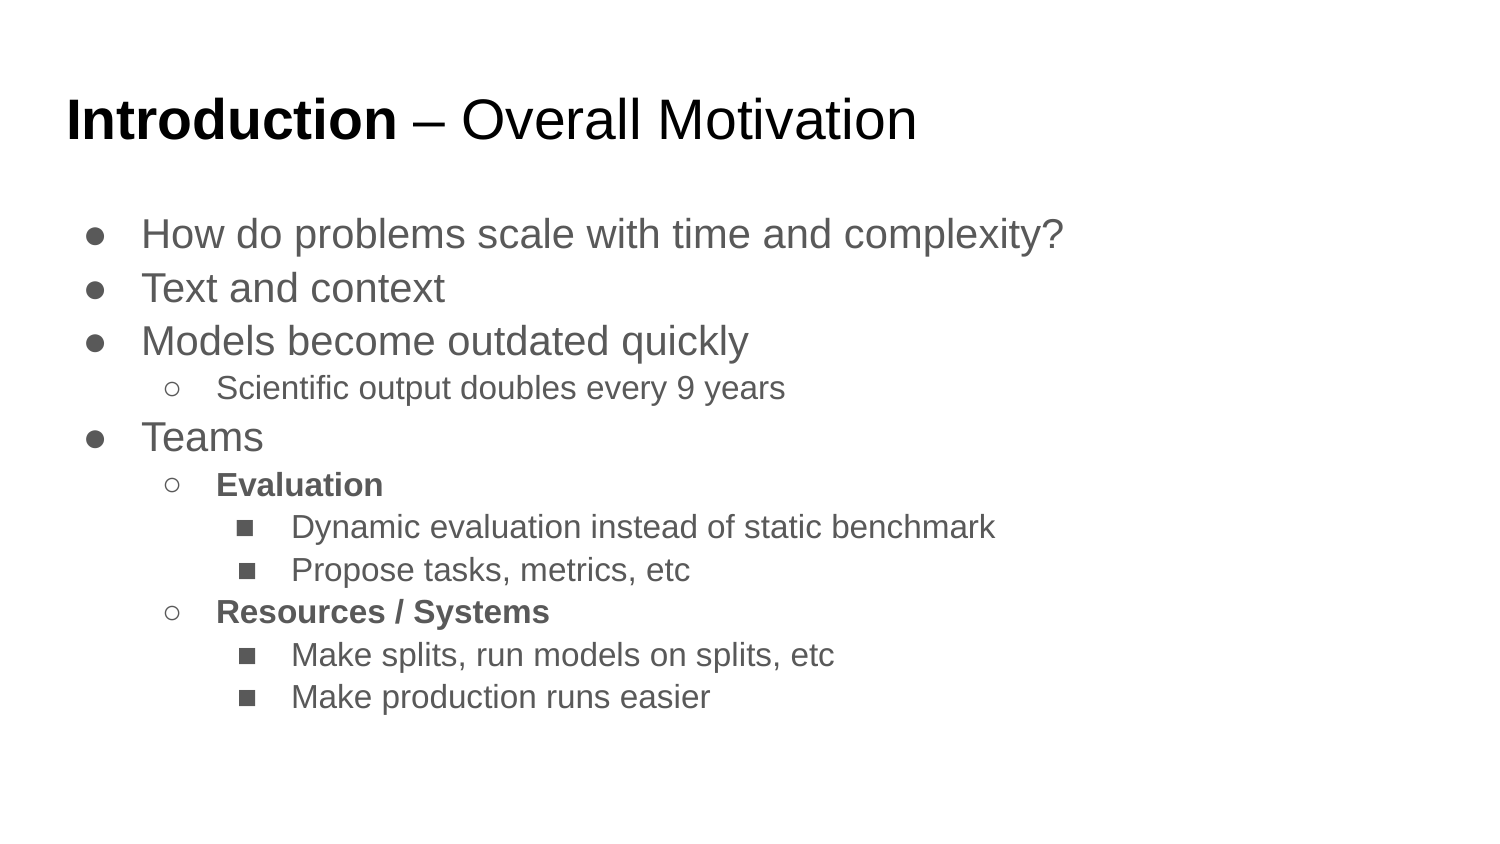

# Introduction – Overall Motivation
How do problems scale with time and complexity?
Text and context
Models become outdated quickly
Scientific output doubles every 9 years
Teams
Evaluation
Dynamic evaluation instead of static benchmark
Propose tasks, metrics, etc
Resources / Systems
Make splits, run models on splits, etc
Make production runs easier